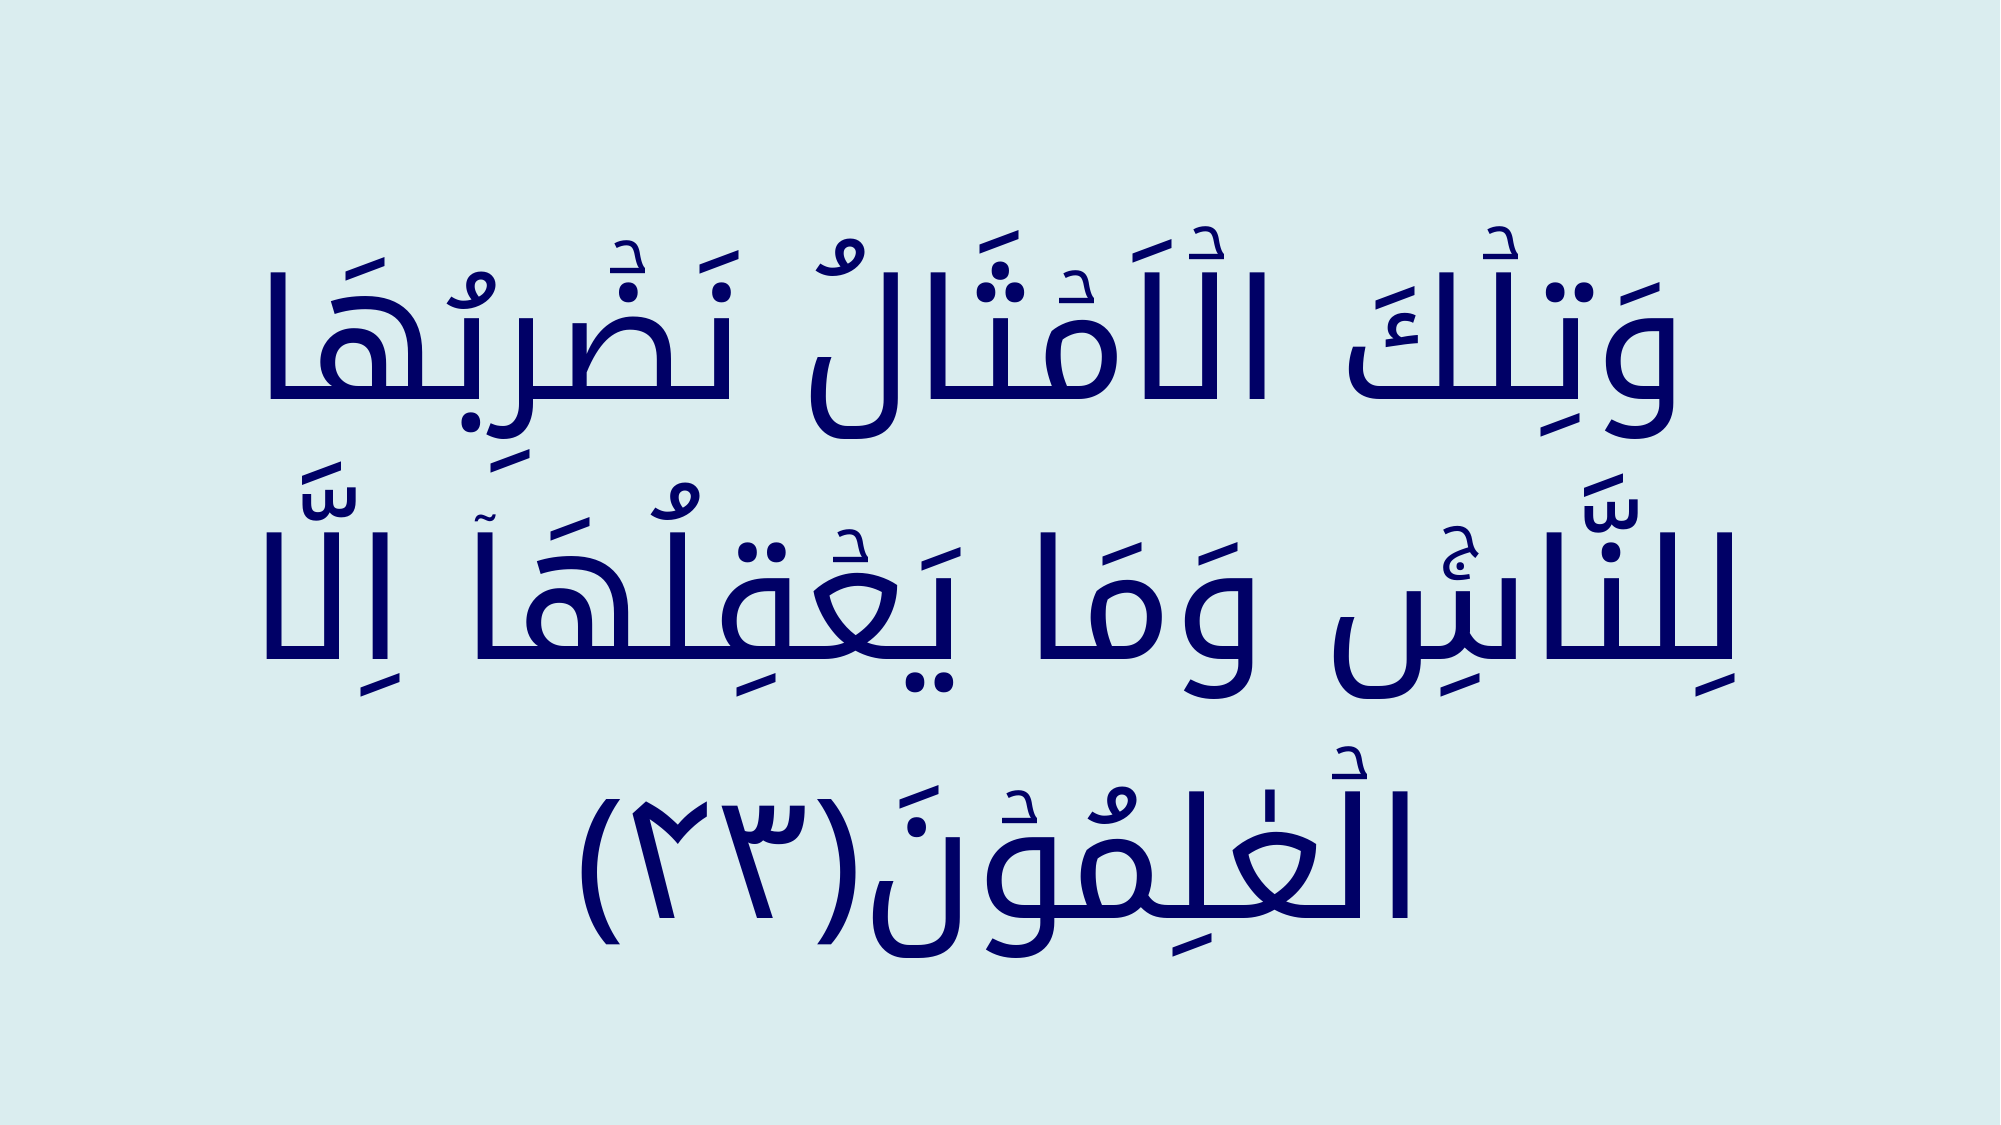

وَتِلۡكَ الۡاَمۡثَالُ نَضۡرِبُهَا لِلنَّاسِ‌ۚ وَمَا يَعۡقِلُهَاۤ اِلَّا الۡعٰلِمُوۡنَ‏﴿﻿۴۳﻿﴾